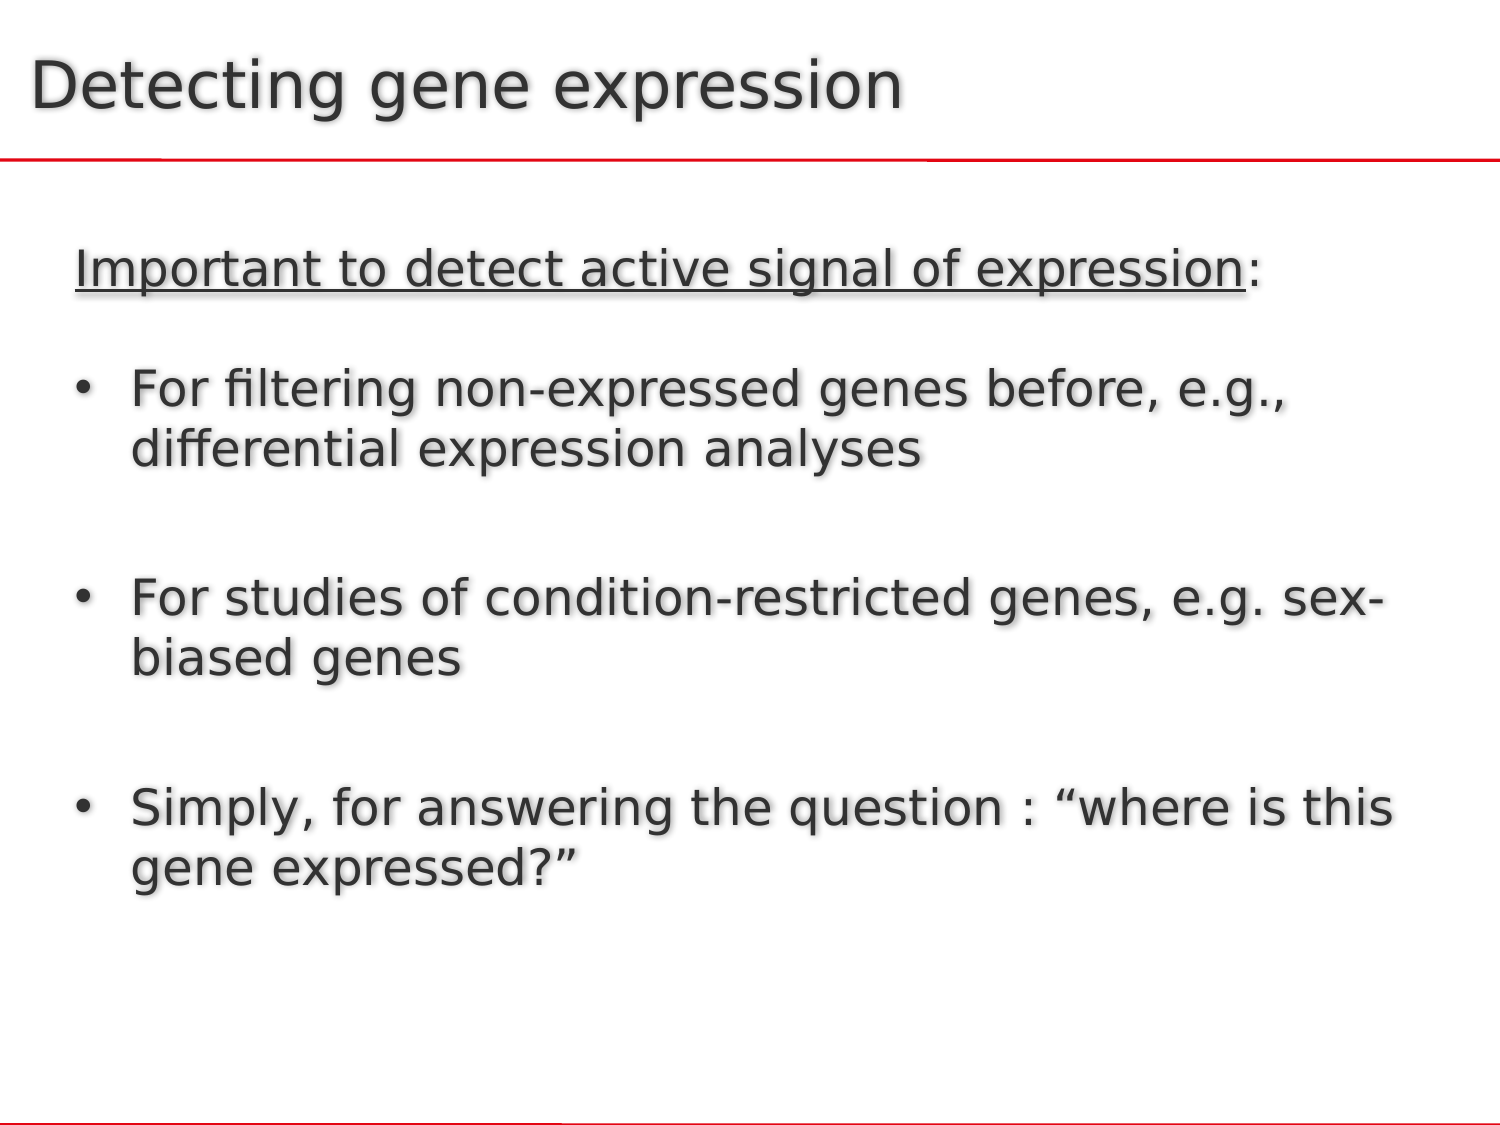

# Detecting gene expression
Important to detect active signal of expression:

For filtering non-expressed genes before, e.g., differential expression analyses

For studies of condition-restricted genes, e.g. sex-biased genes

Simply, for answering the question : “where is this gene expressed?”